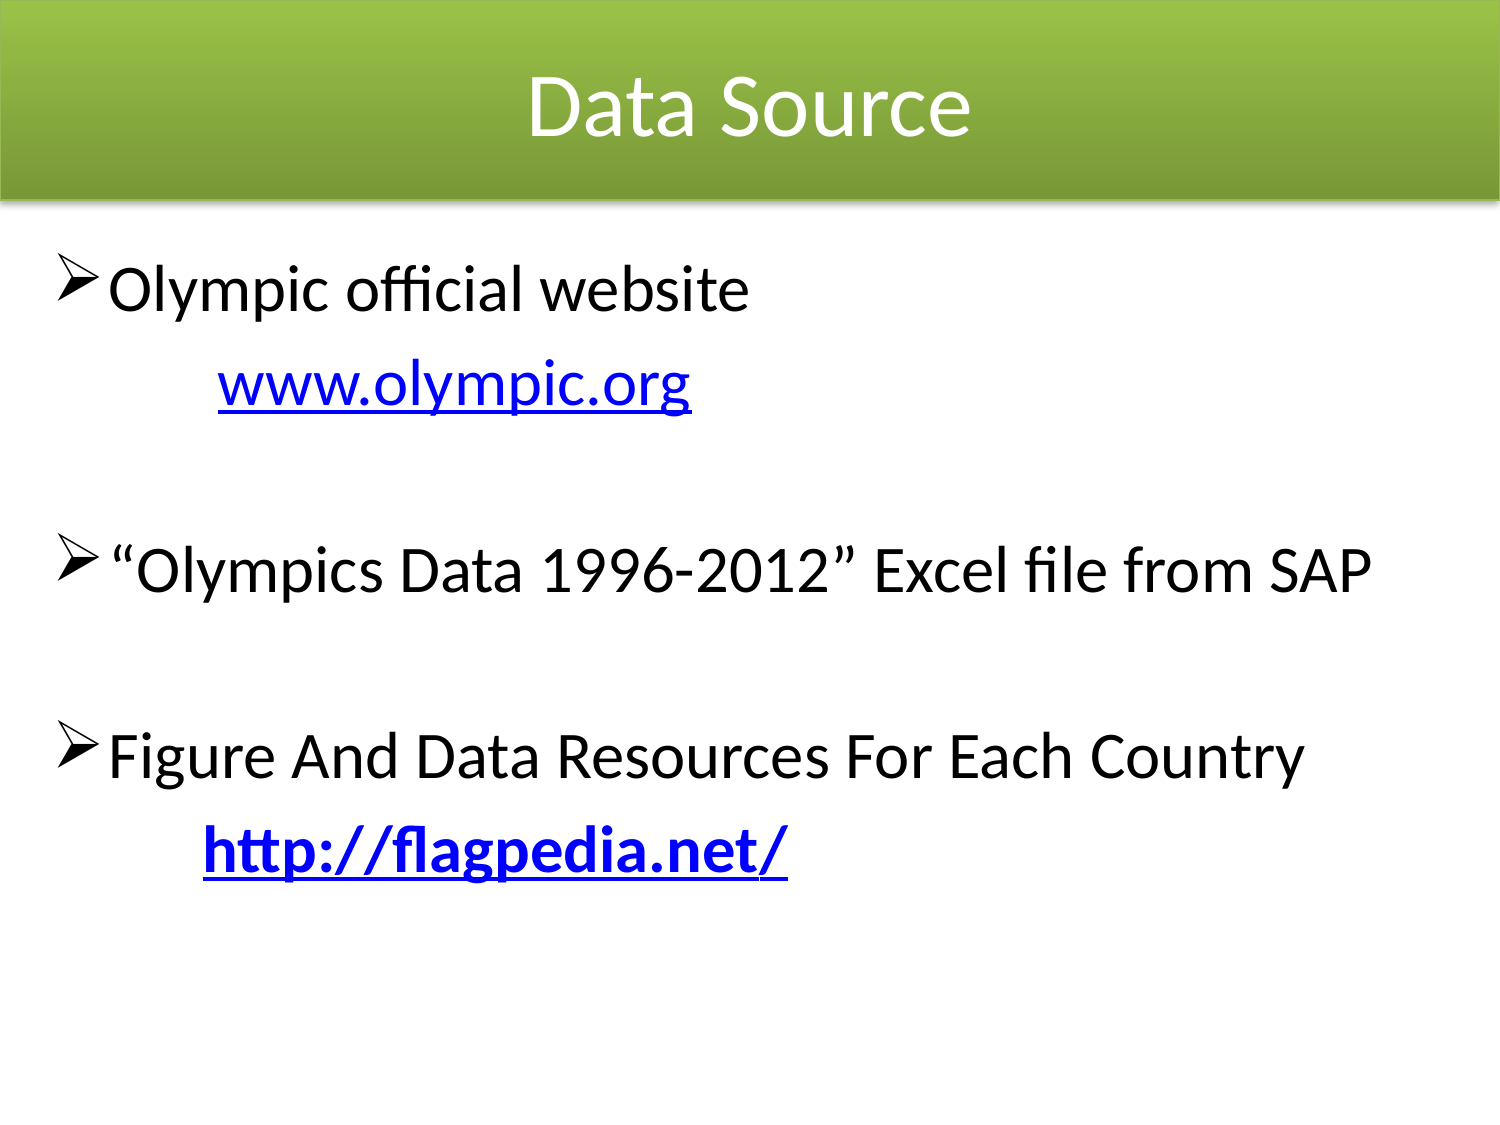

# Data Source
Olympic official website
	 www.olympic.org

“Olympics Data 1996-2012” Excel file from SAP

Figure And Data Resources For Each Country
     	http://flagpedia.net/